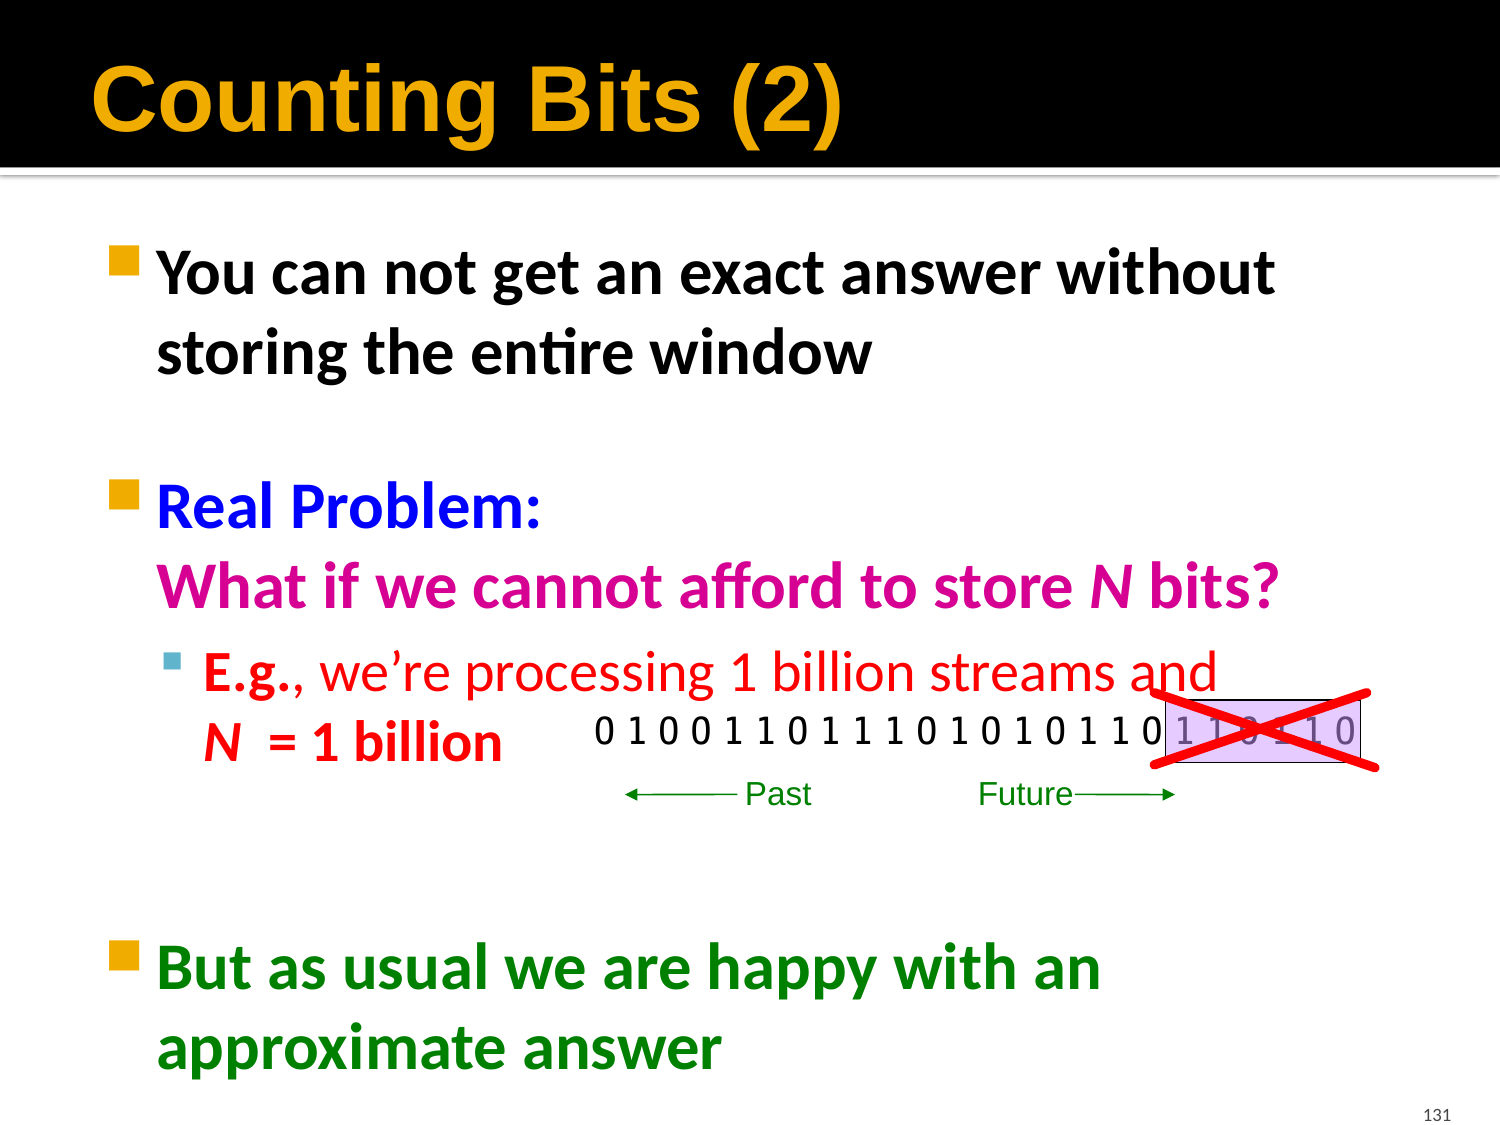

# Counting Bits (2)
You can not get an exact answer without storing the entire window

Real Problem:
What if we cannot afford to store N bits?
E.g., we’re processing 1 billion streams and
N  = 1 billion

But as usual we are happy with an approximate answer
0 1 0 0 1 1 0 1 1 1 0 1 0 1 0 1 1 0 1 1 0 1 1 0

Past                  Future

131